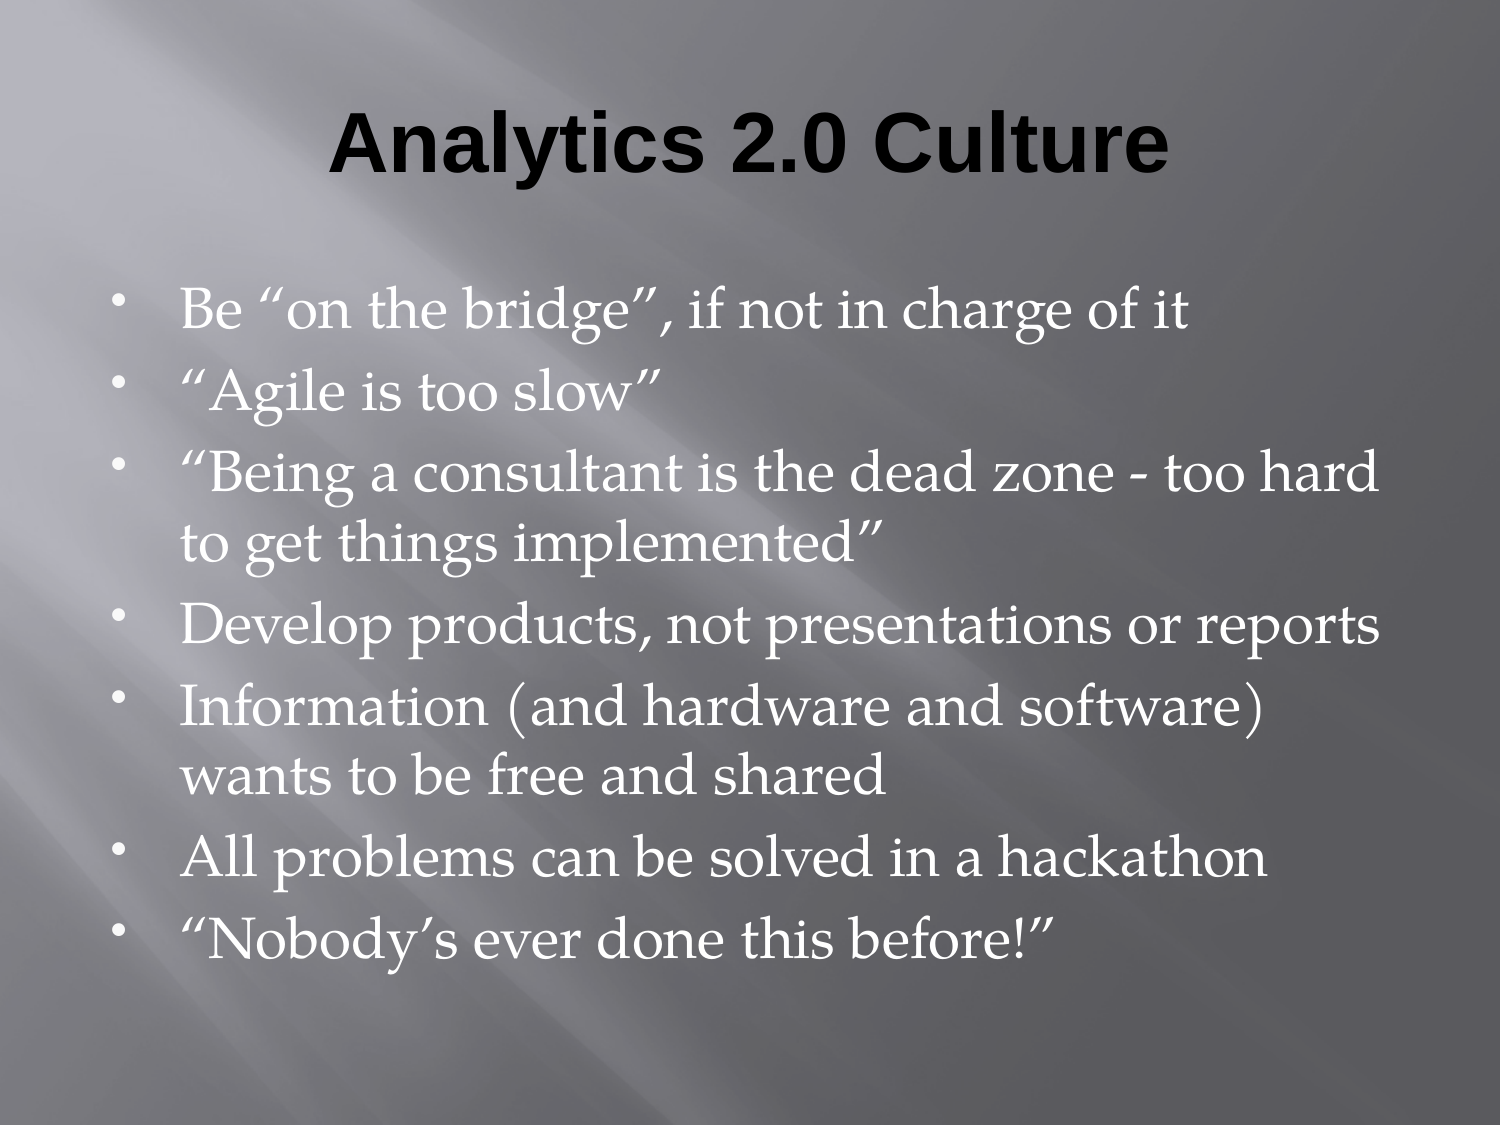

# Analytics 2.0 Culture
Be “on the bridge”, if not in charge of it
“Agile is too slow”
“Being a consultant is the dead zone - too hard to get things implemented”
Develop products, not presentations or reports
Information (and hardware and software) wants to be free and shared
All problems can be solved in a hackathon
“Nobody’s ever done this before!”